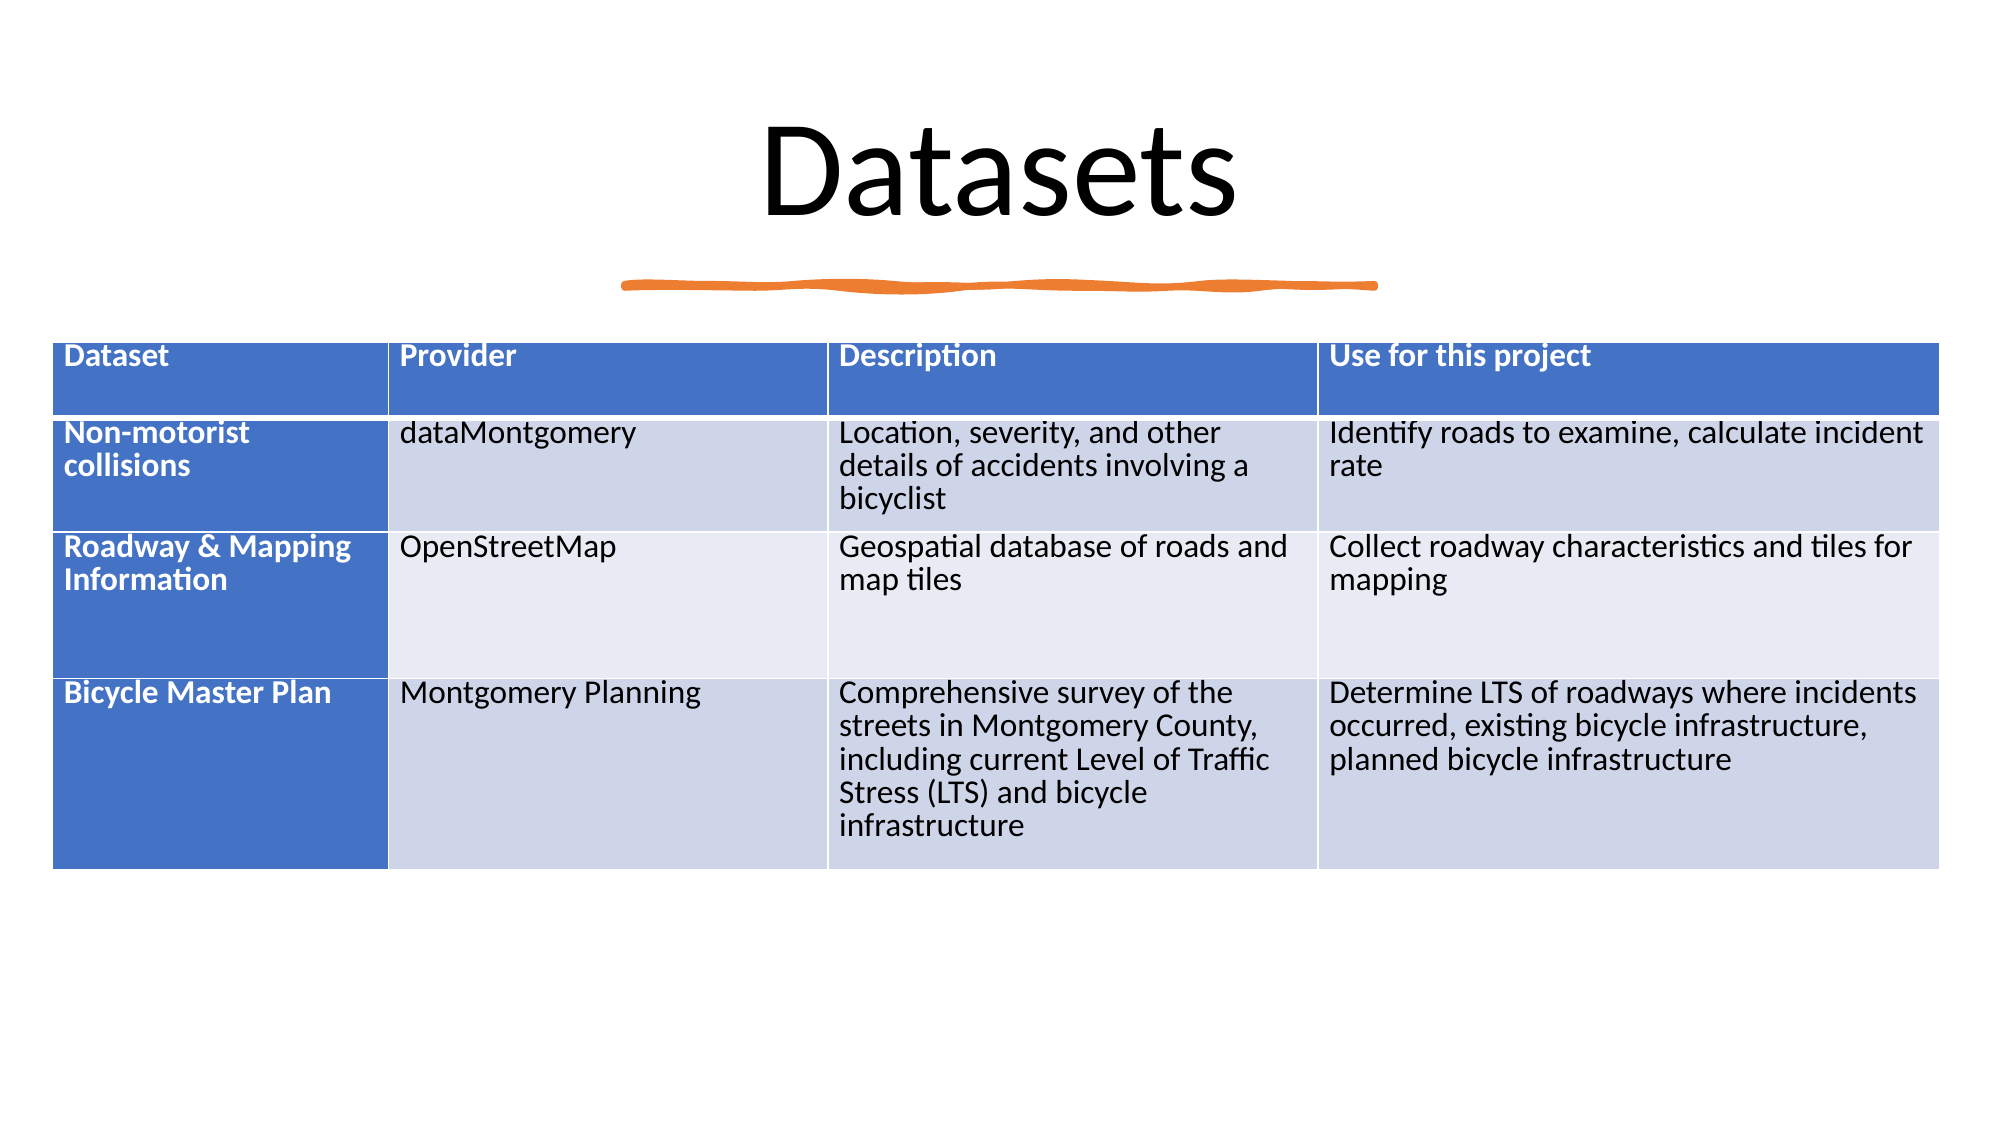

# Datasets

| Dataset | Provider | Description | Use for this project |
| --- | --- | --- | --- |
| Non-motorist collisions | dataMontgomery | Location, severity, and other details of accidents involving a bicyclist | Identify roads to examine, calculate incident rate |
| Roadway & Mapping Information | OpenStreetMap | Geospatial database of roads and map tiles | Collect roadway characteristics and tiles for mapping |
| Bicycle Master Plan | Montgomery Planning | Comprehensive survey of the streets in Montgomery County, including current Level of Traffic Stress (LTS) and bicycle infrastructure | Determine LTS of roadways where incidents occurred, existing bicycle infrastructure, planned bicycle infrastructure |